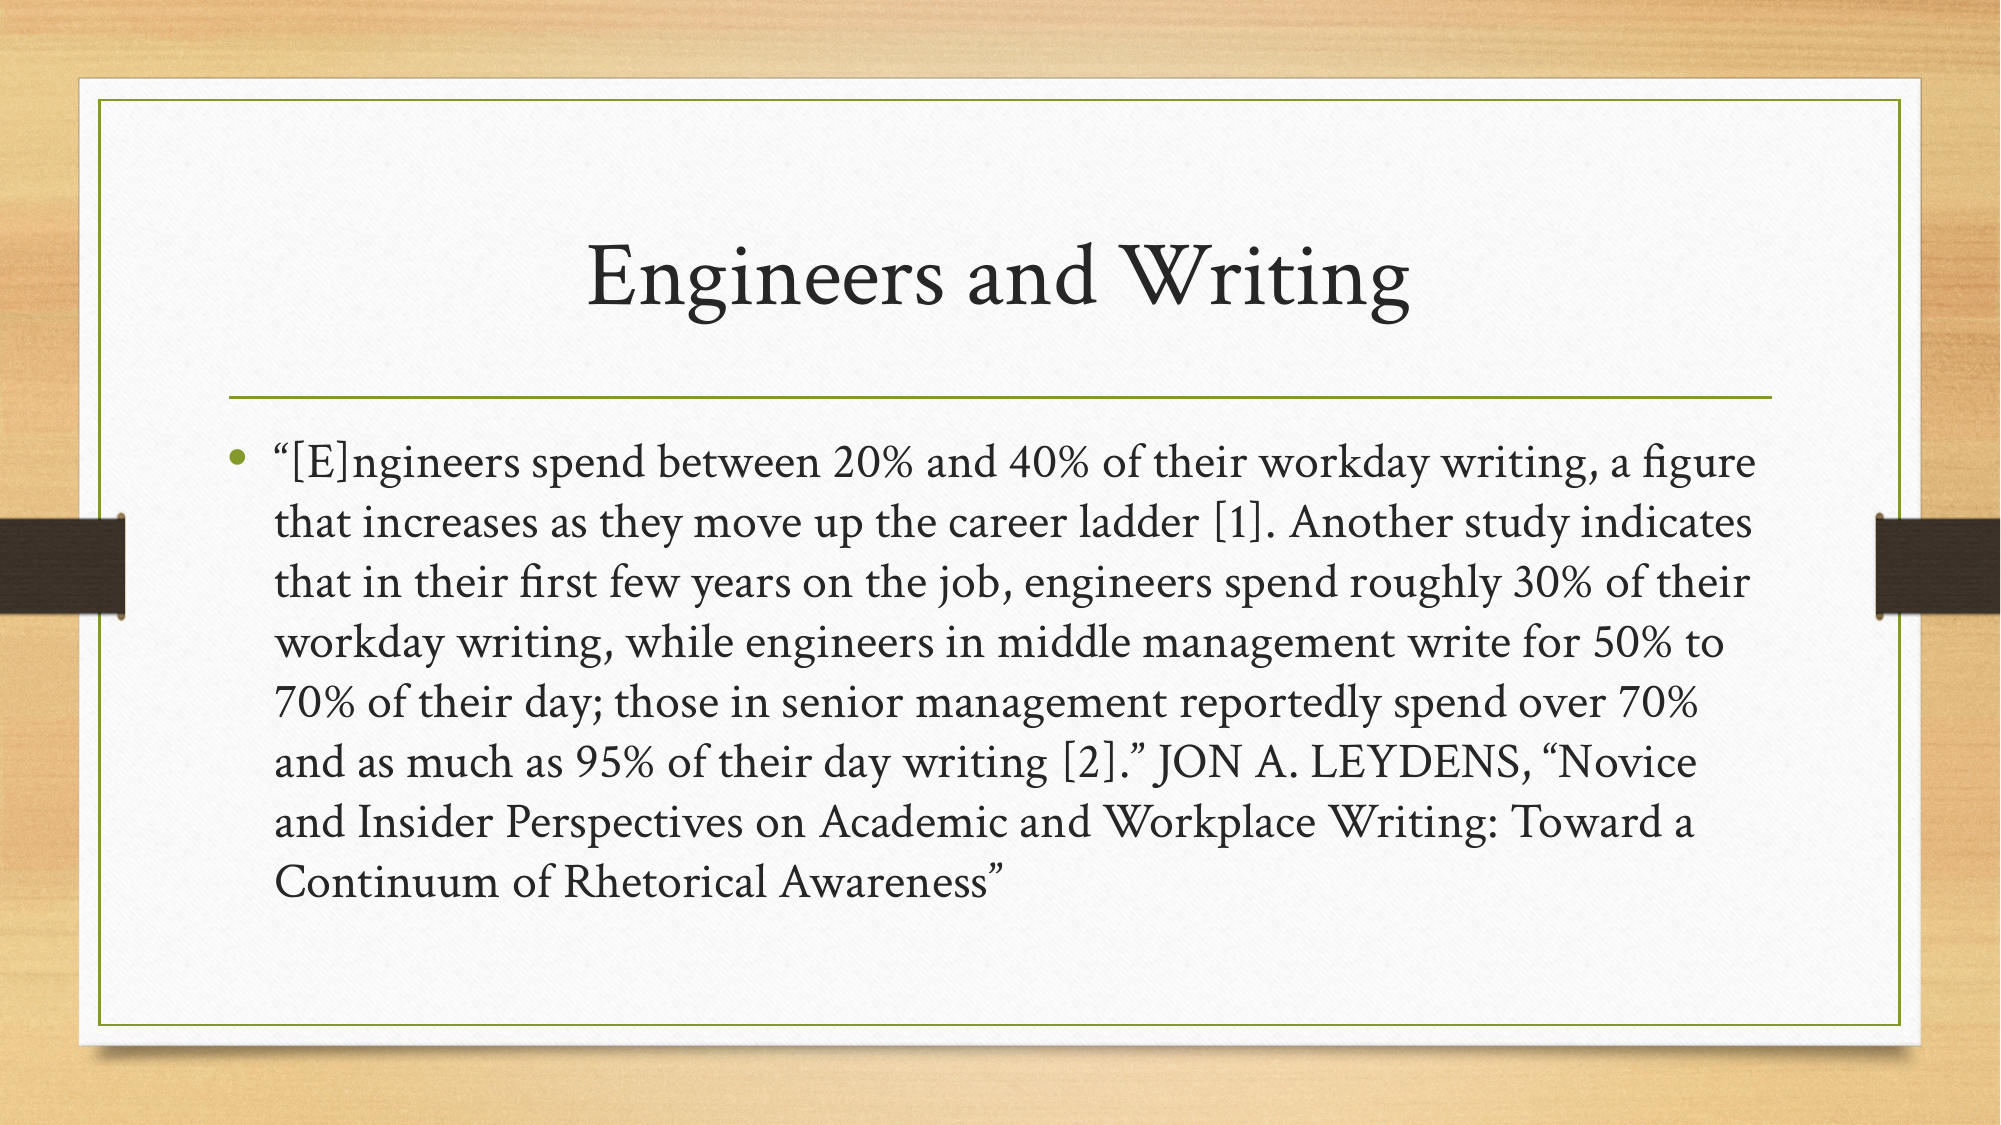

# Engineers and Writing
“[E]ngineers spend between 20% and 40% of their workday writing, a figure that increases as they move up the career ladder [1]. Another study indicates that in their first few years on the job, engineers spend roughly 30% of their workday writing, while engineers in middle management write for 50% to 70% of their day; those in senior management reportedly spend over 70% and as much as 95% of their day writing [2].” JON A. LEYDENS, “Novice and Insider Perspectives on Academic and Workplace Writing: Toward a Continuum of Rhetorical Awareness”